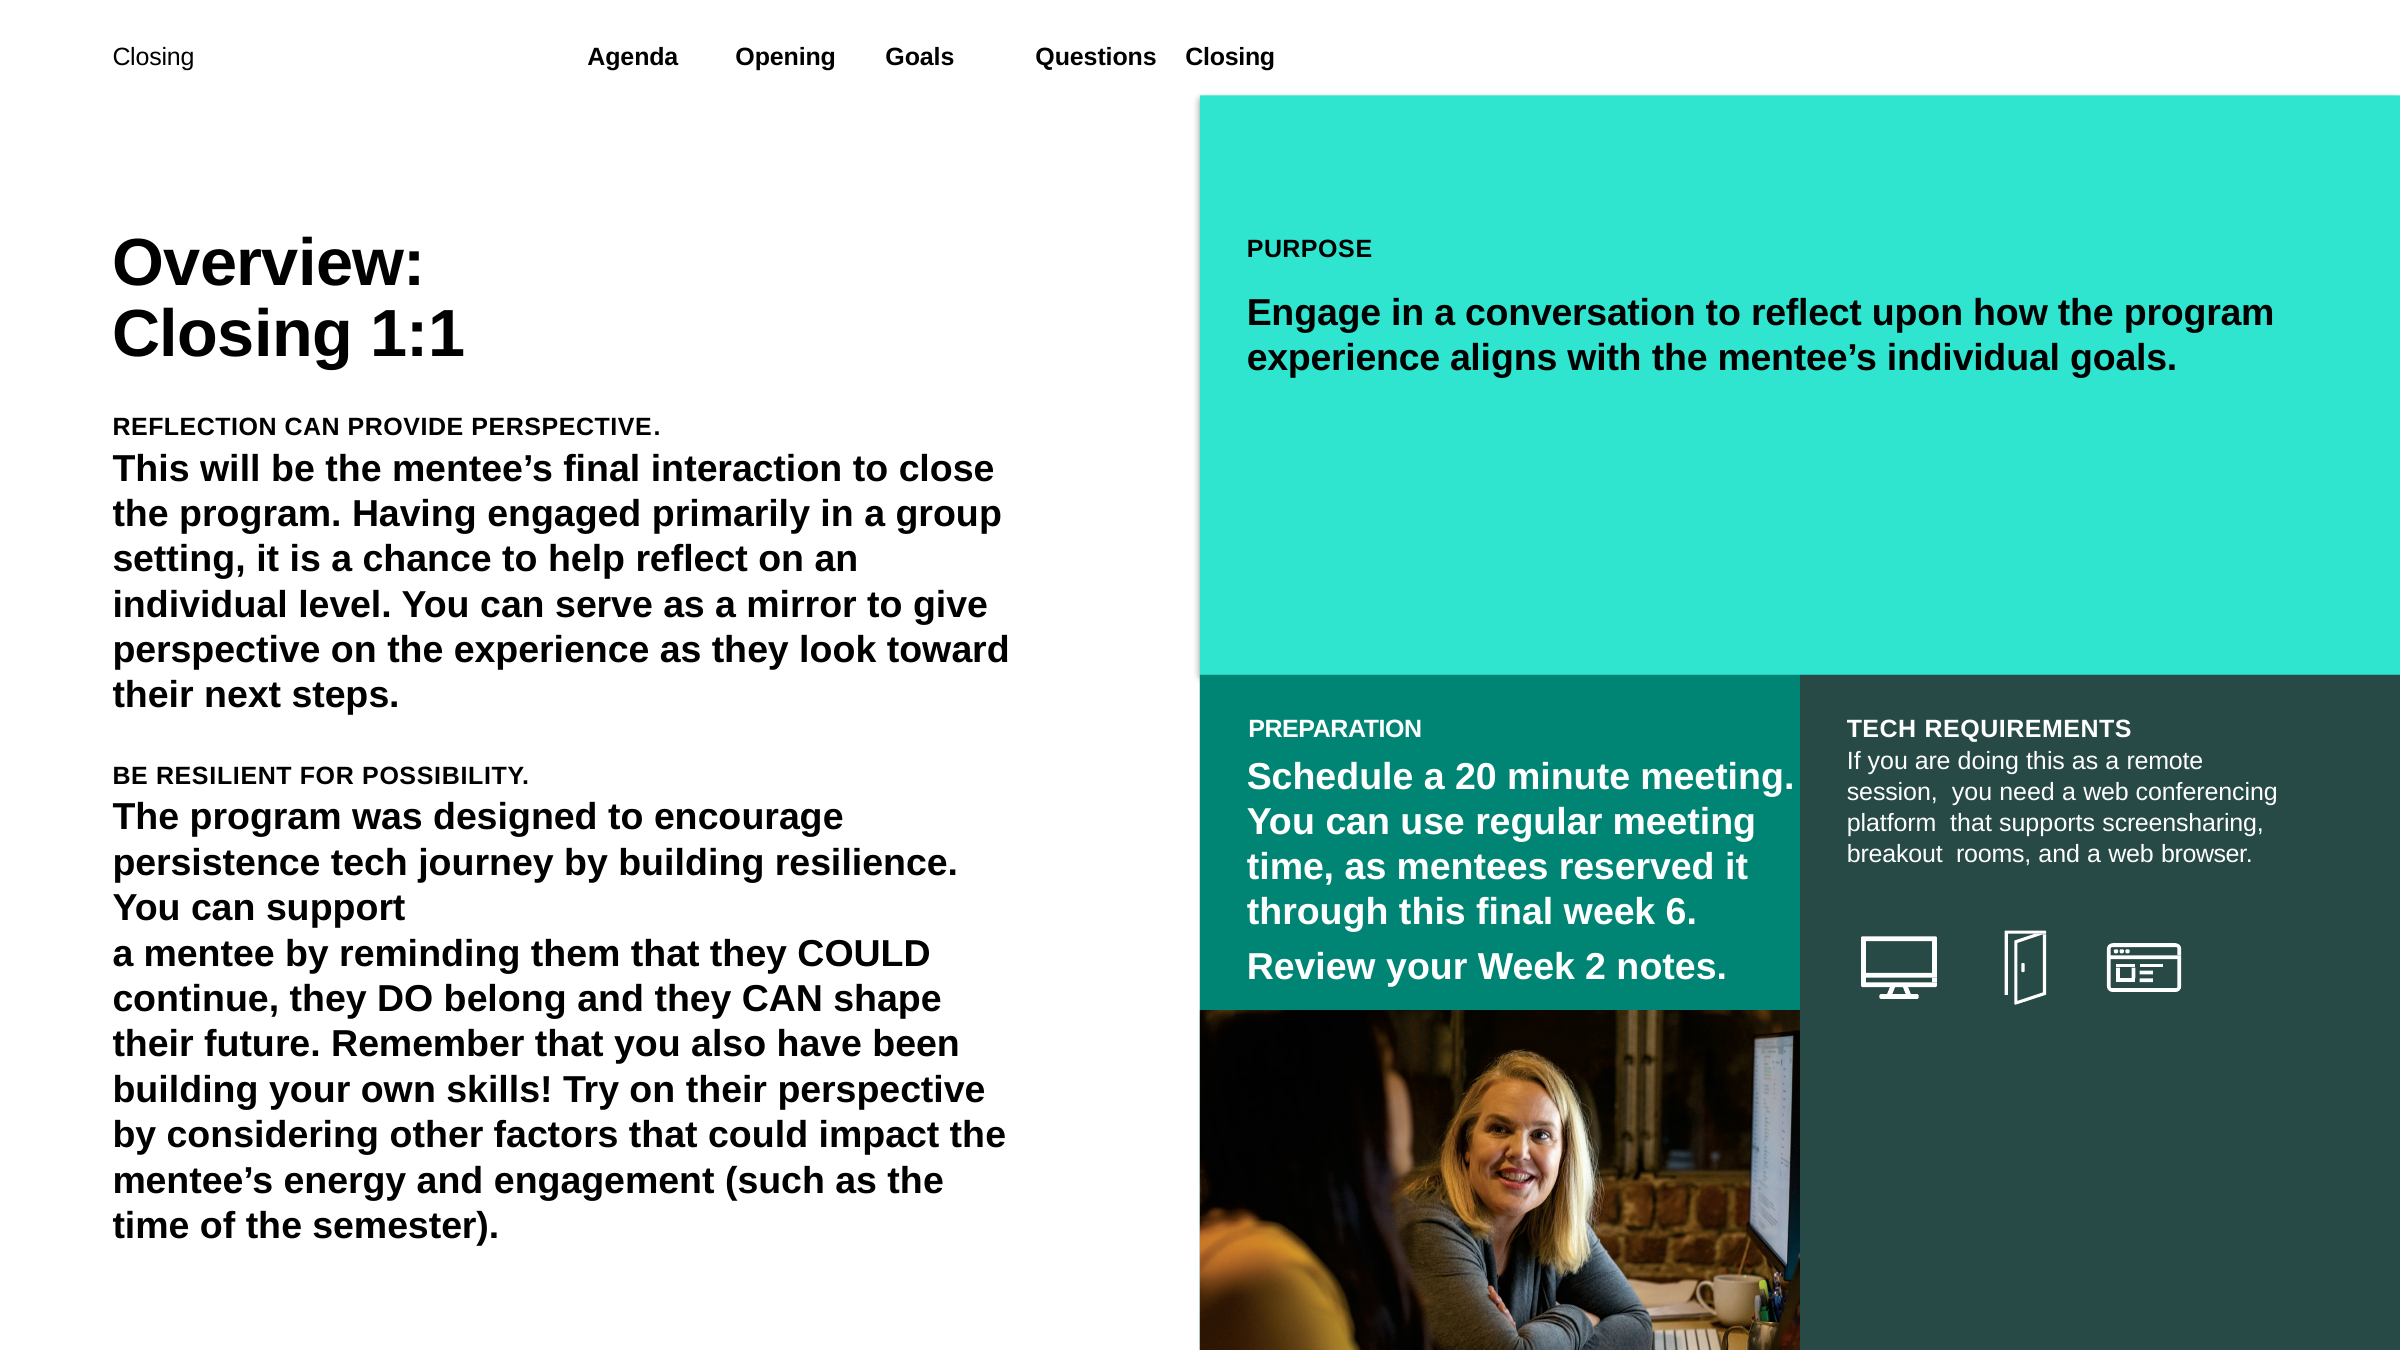

Closing
Agenda	Opening	Goals	Questions	Closing

PURPOSE
Engage in a conversation to reflect upon how the program experience aligns with the mentee’s individual goals.
Overview:
Closing 1:1
REFLECTION CAN PROVIDE PERSPECTIVE.
This will be the mentee’s final interaction to close the program. Having engaged primarily in a group setting, it is a chance to help reflect on an individual level. You can serve as a mirror to give perspective on the experience as they look toward their next steps.

BE RESILIENT FOR POSSIBILITY.
The program was designed to encourage persistence tech journey by building resilience. You can support
a mentee by reminding them that they COULD continue, they DO belong and they CAN shape their future. Remember that you also have been building your own skills! Try on their perspective by considering other factors that could impact the mentee’s energy and engagement (such as the time of the semester).

PREPARATION
Schedule a 20 minute meeting. You can use regular meeting time, as mentees reserved it through this final week 6.
Review your Week 2 notes.
TECH REQUIREMENTS
If you are doing this as a remote session,  you need a web conferencing platform  that supports screensharing, breakout  rooms, and a web browser.

82